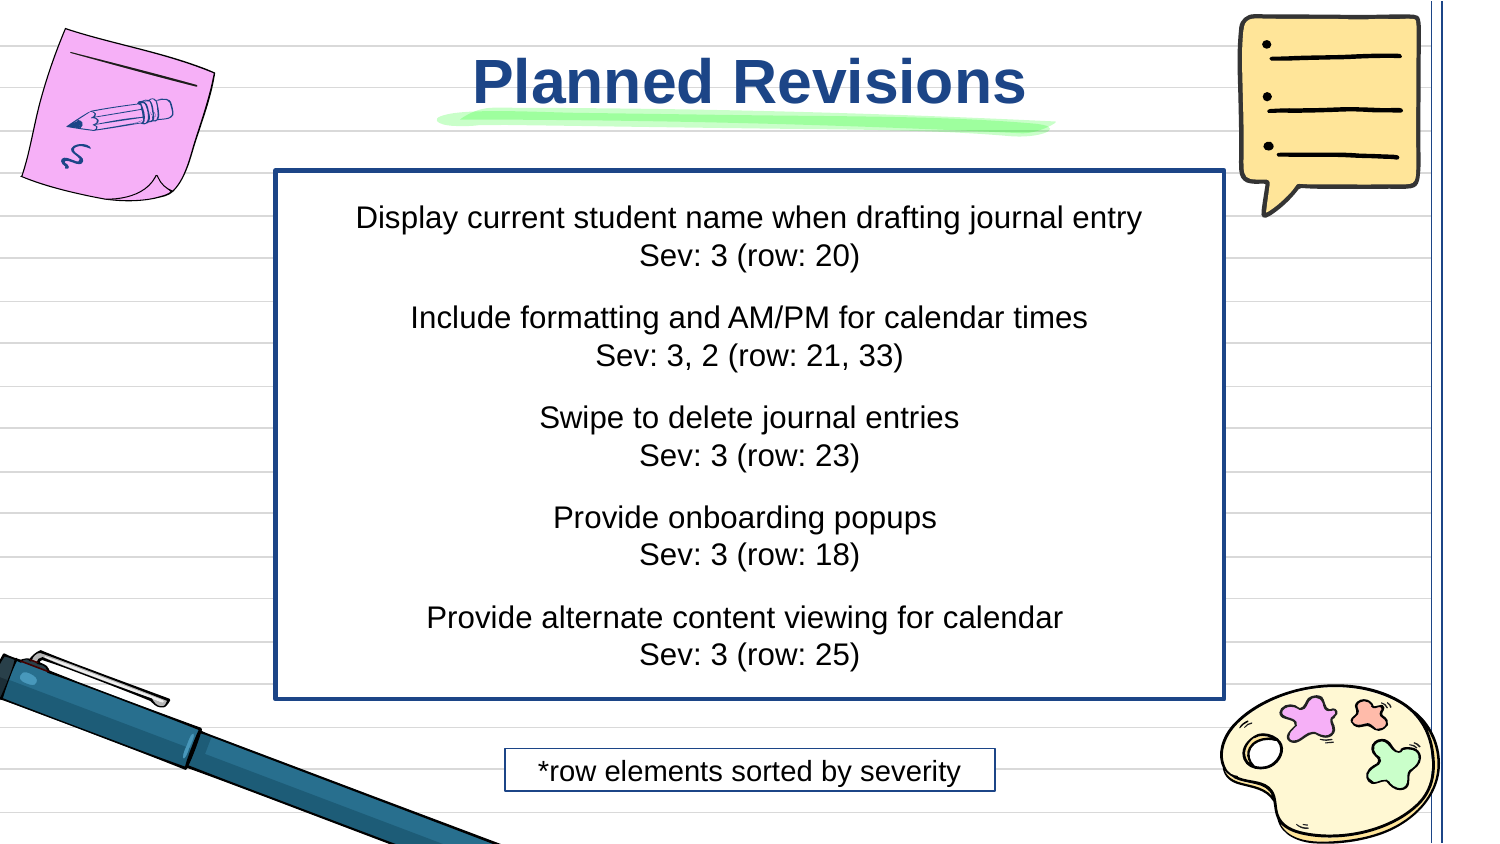

Planned Revisions

Display current student name when drafting journal entry
Sev: 3 (row: 20)

Include formatting and AM/PM for calendar times
Sev: 3, 2 (row: 21, 33)

Swipe to delete journal entries
Sev: 3 (row: 23)

Provide onboarding popups
Sev: 3 (row: 18)

Provide alternate content viewing for calendar
Sev: 3 (row: 25)

*row elements sorted by severity